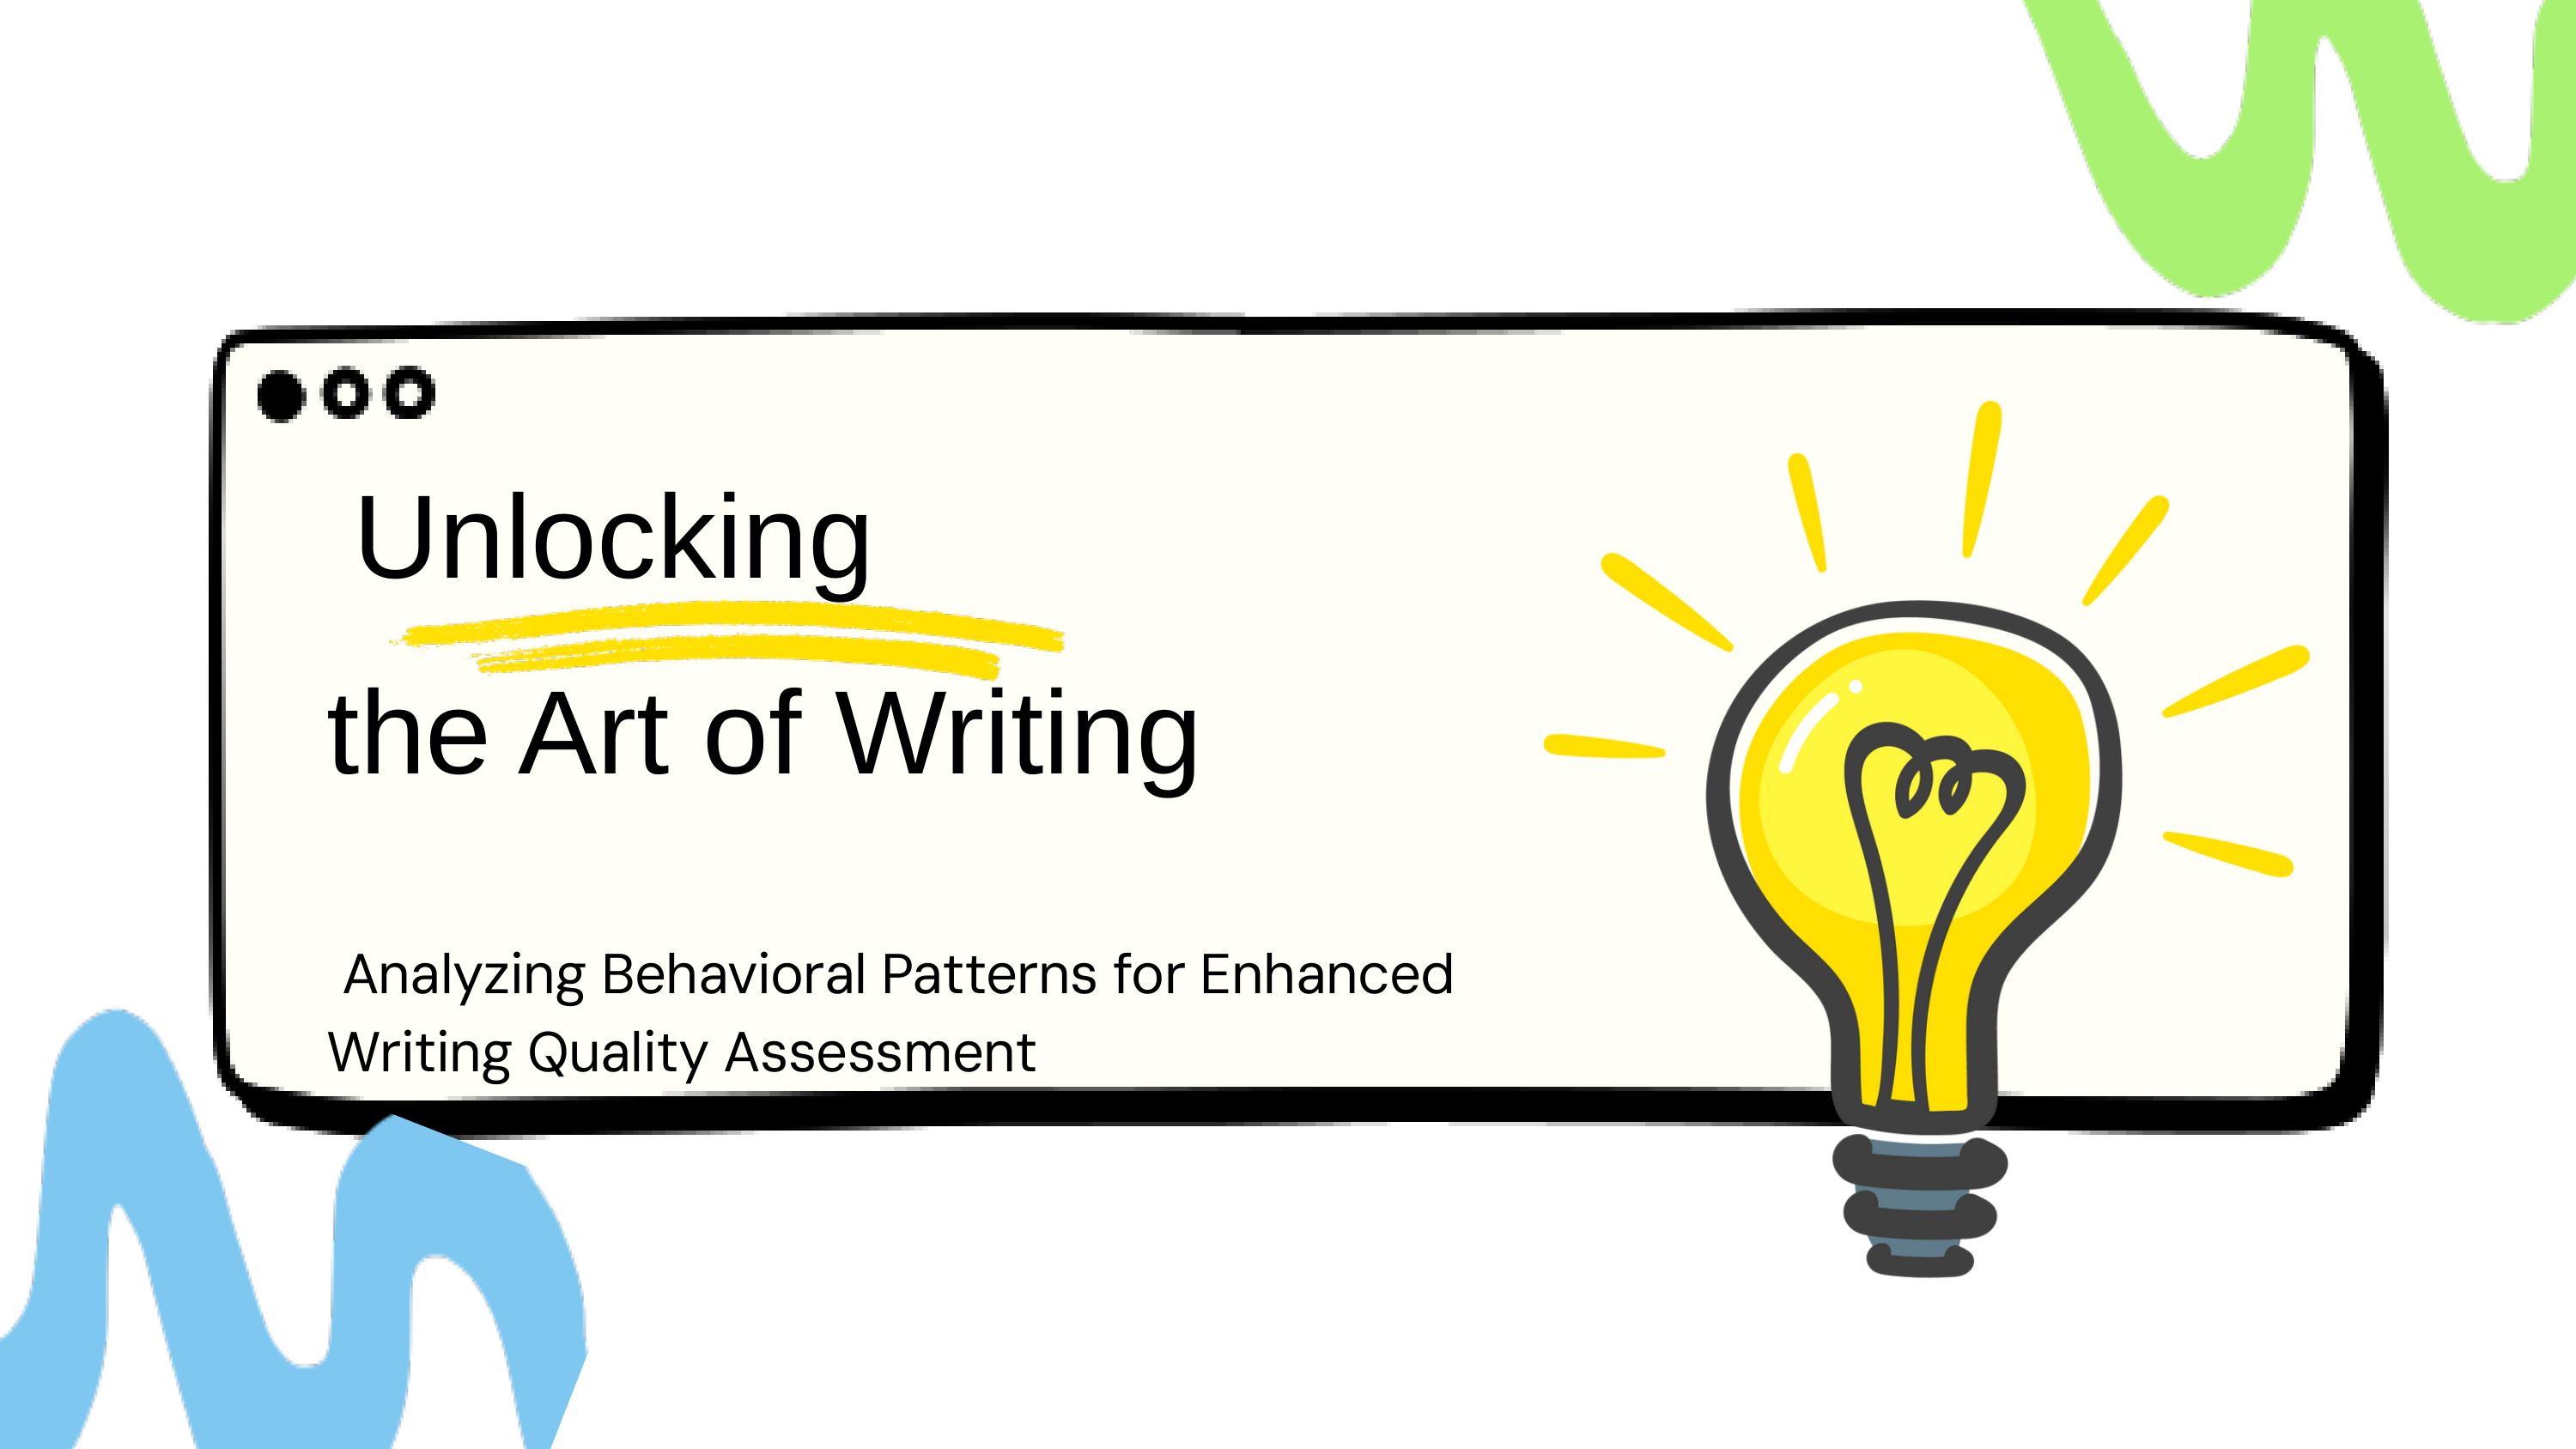

Unlocking

the Art of Writing
 Analyzing Behavioral Patterns for Enhanced Writing Quality Assessment